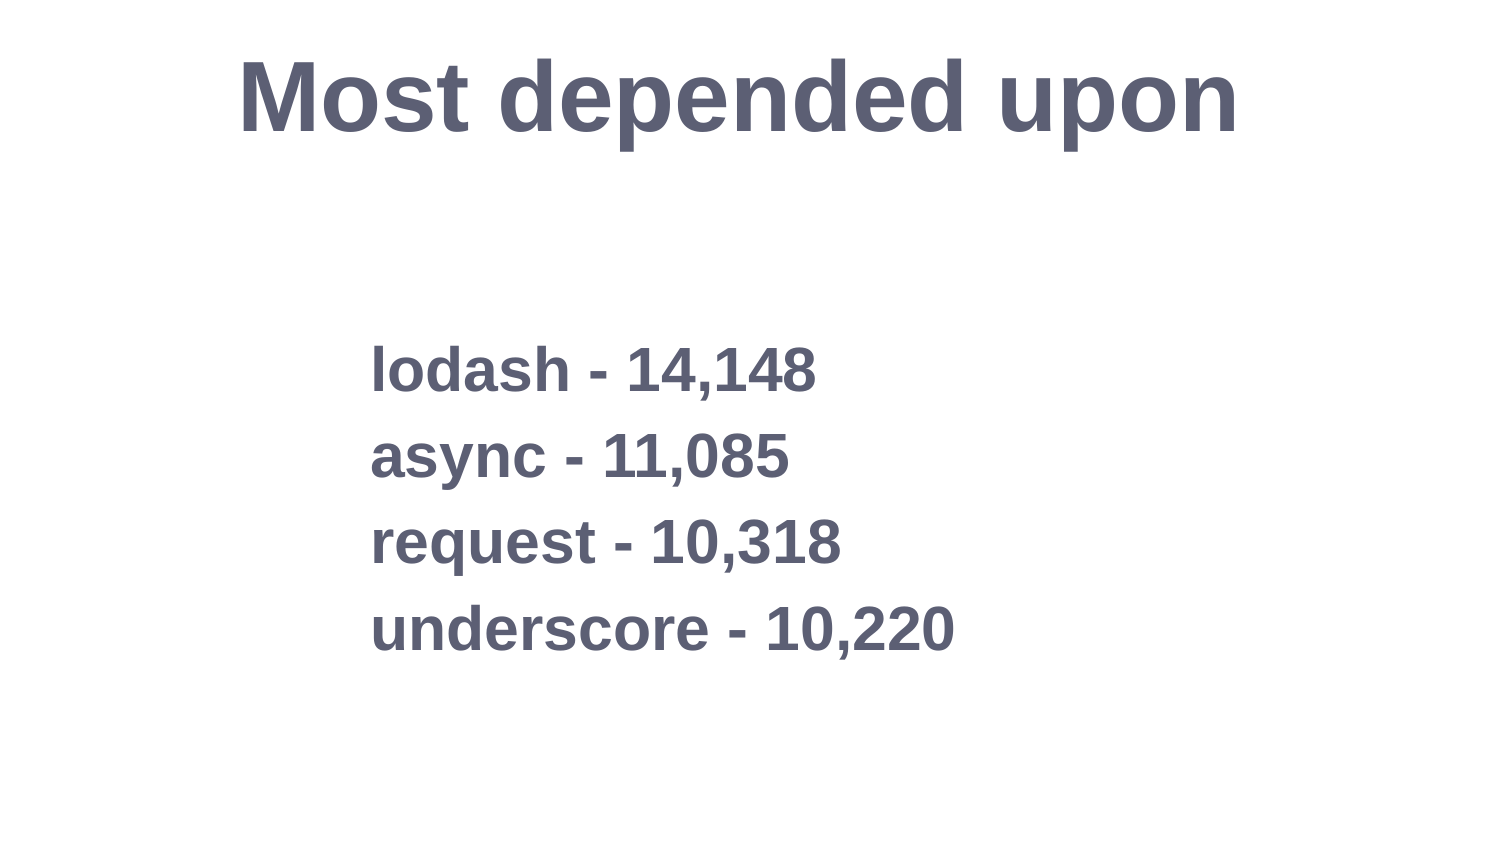

# Most depended upon
lodash - 14,148
async - 11,085
request - 10,318
underscore - 10,220